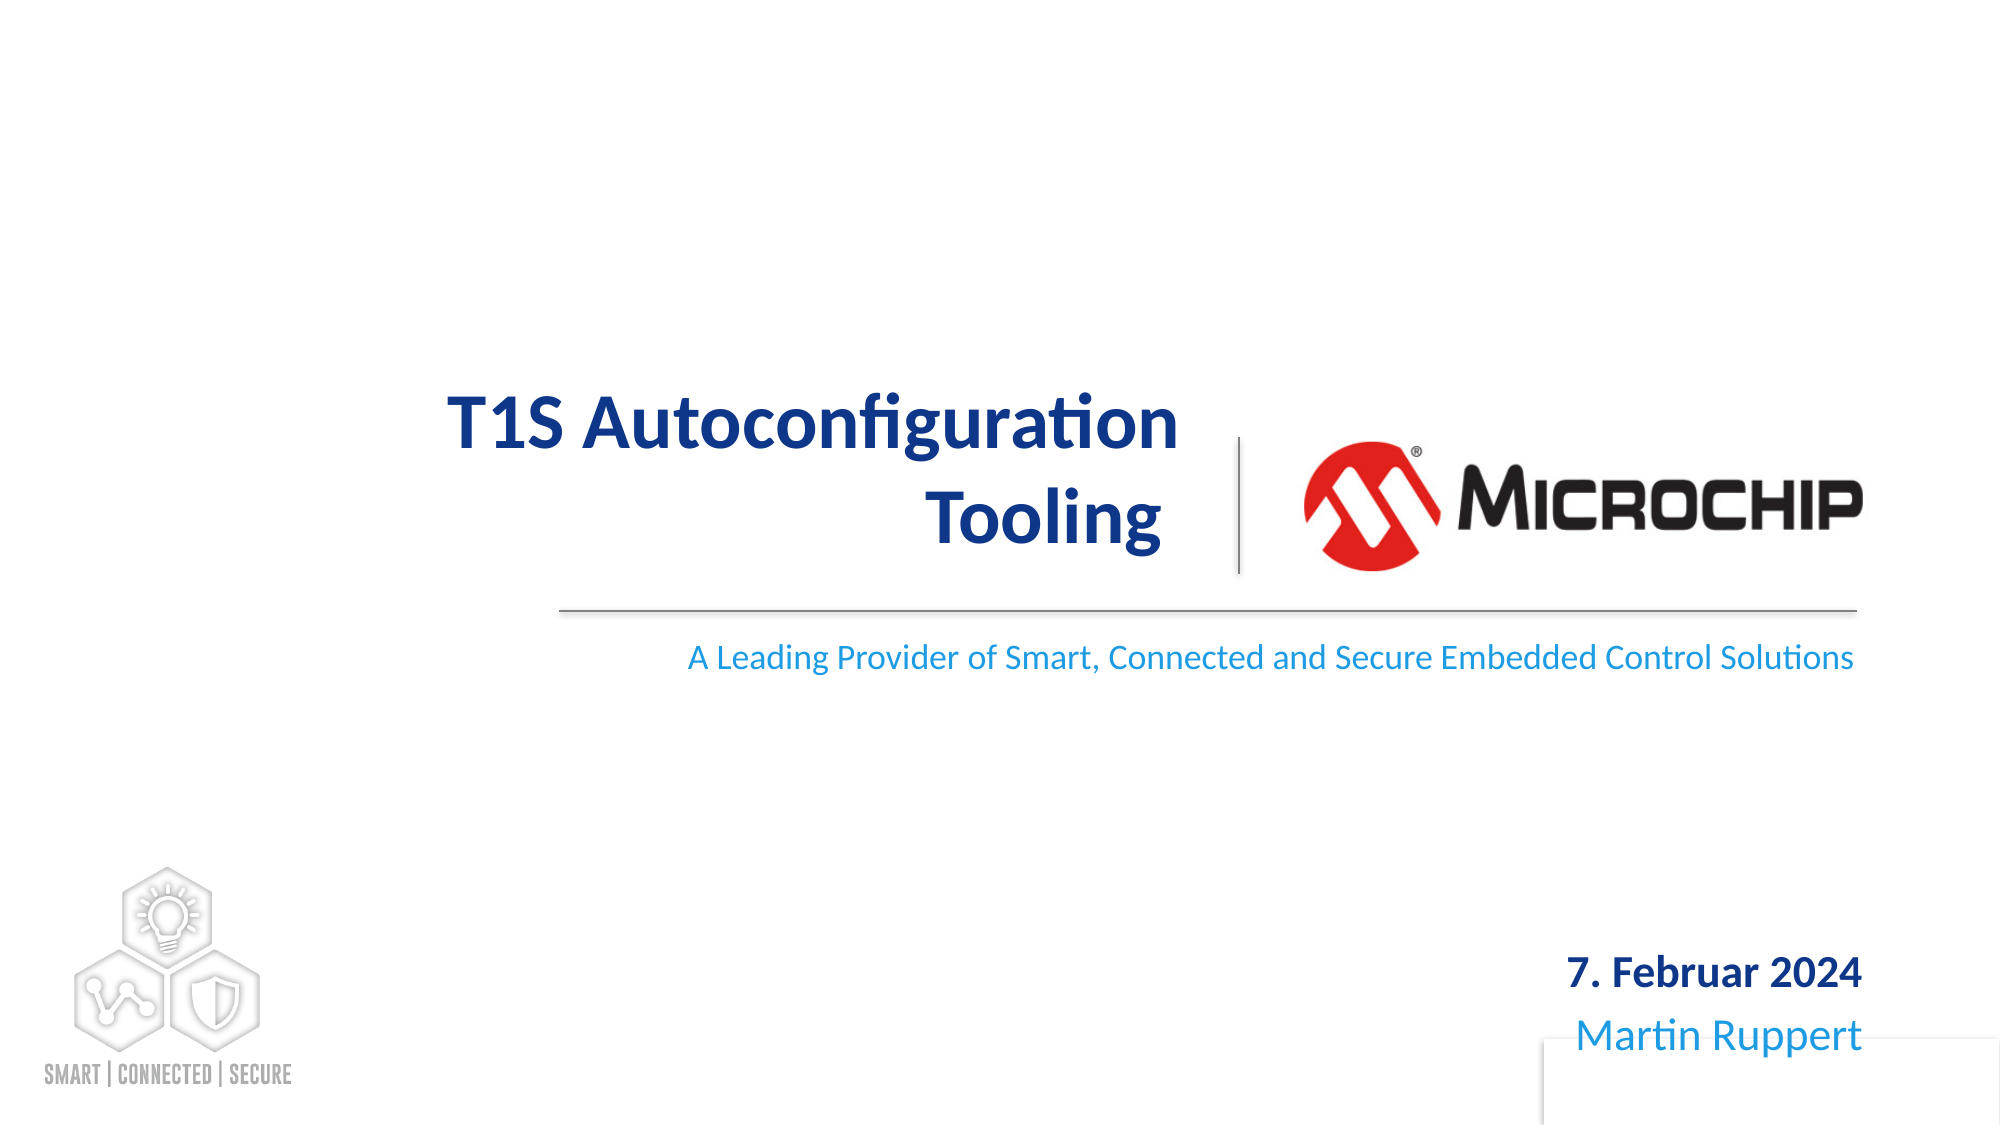

# T1S Autoconfiguration Tooling
7. Februar 2024
Martin Ruppert